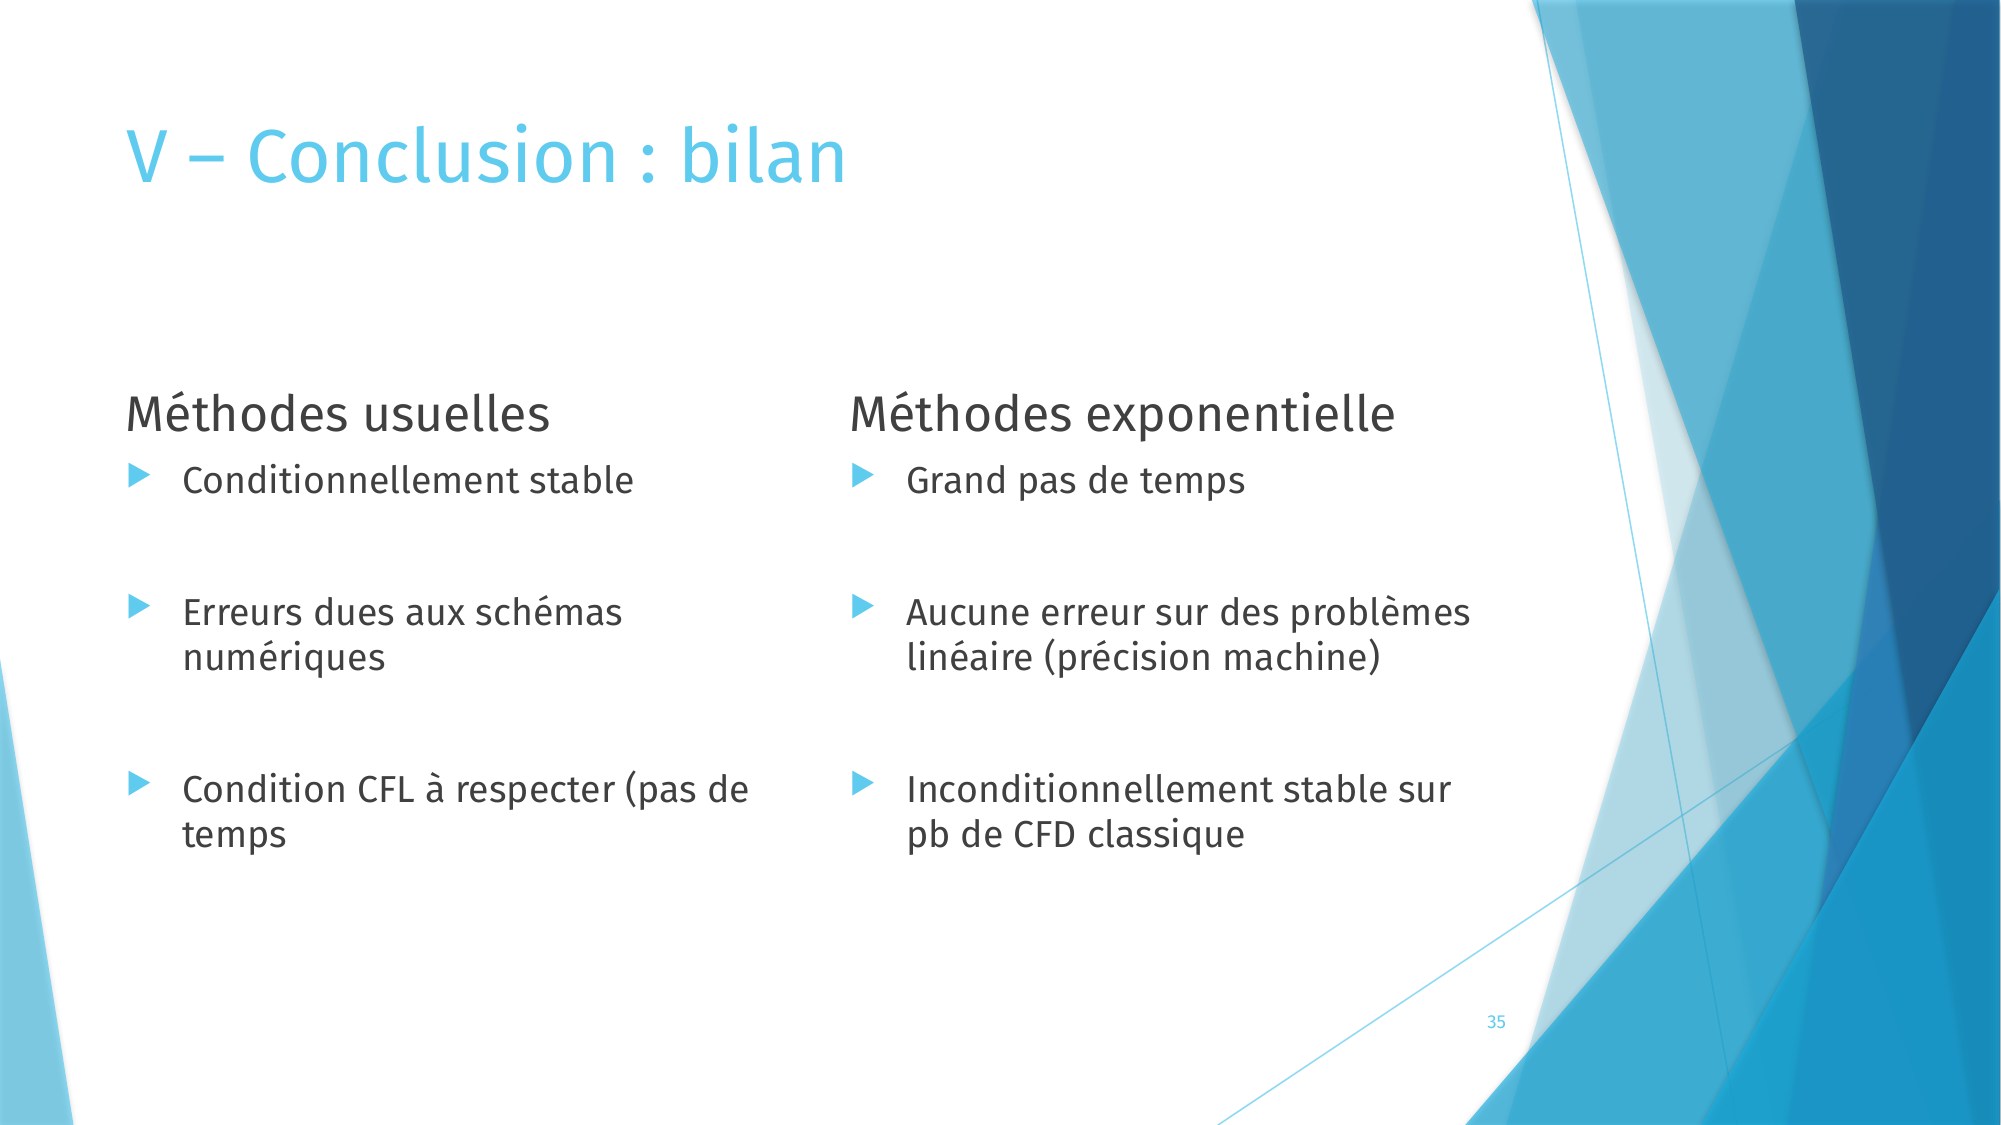

# V – Conclusion : bilan
Méthodes usuelles
Méthodes exponentielle
Conditionnellement stable

Erreurs dues aux schémas numériques

Condition CFL à respecter (pas de temps

Grand pas de temps

Aucune erreur sur des problèmes linéaire (précision machine)

Inconditionnellement stable sur pb de CFD classique

35